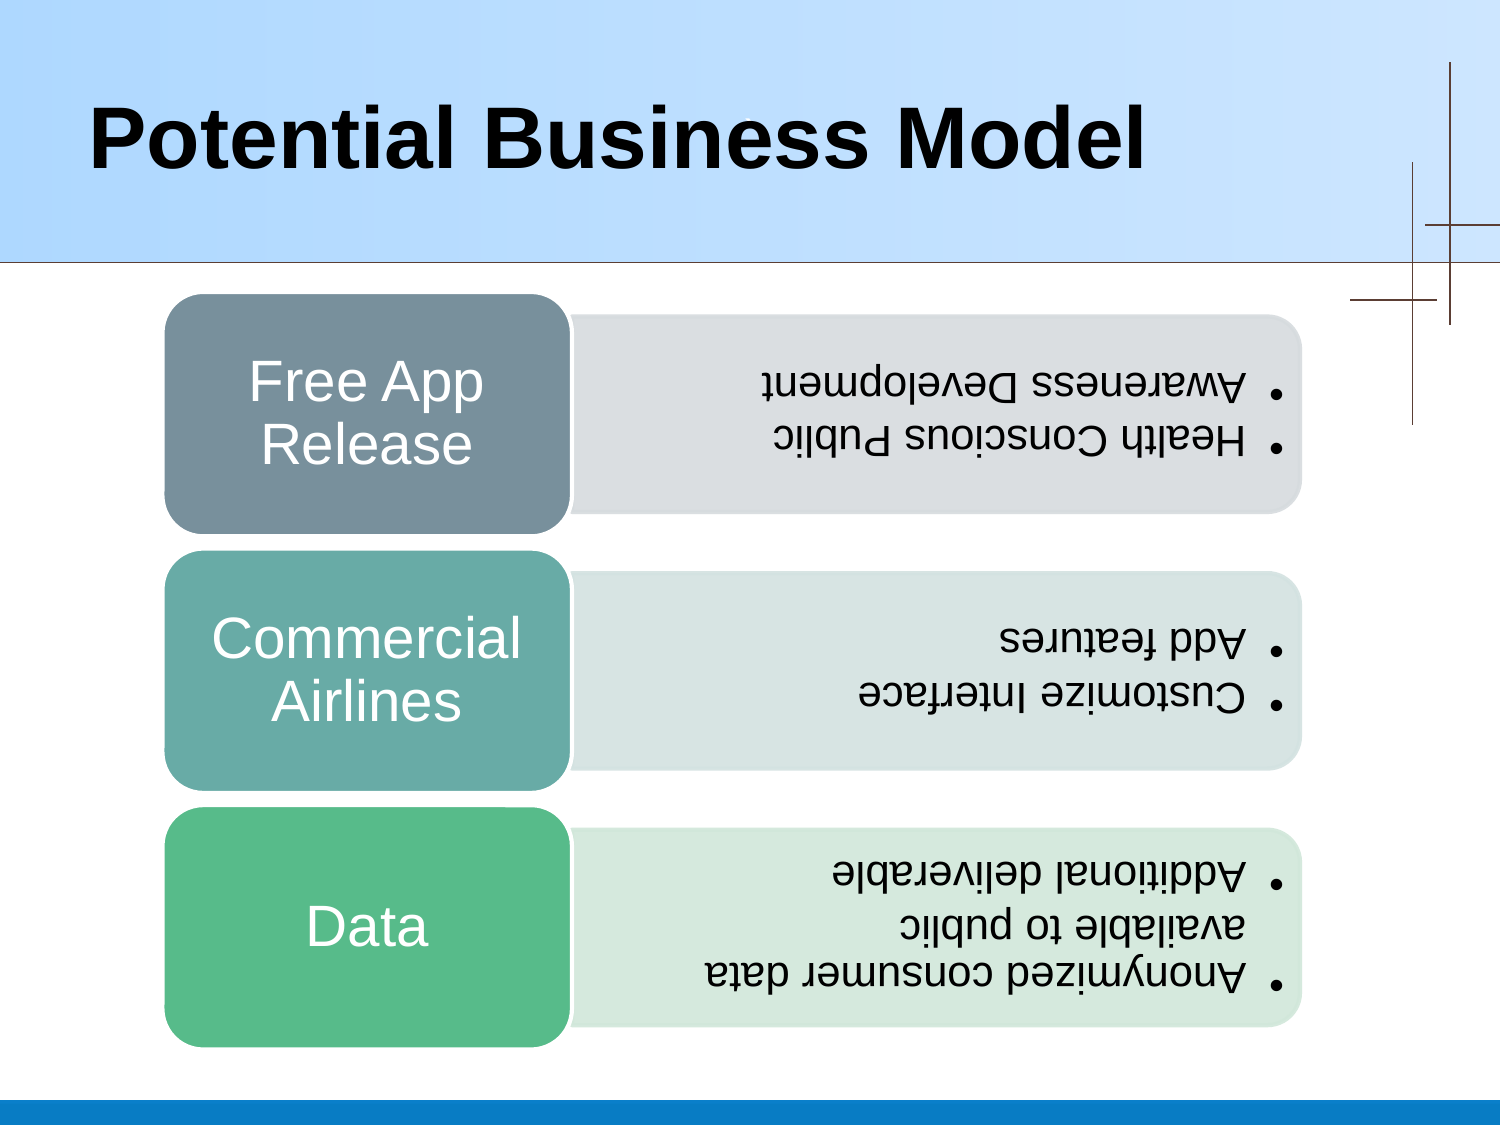

`
  Potential Business Model

Health Conscious Public
Awareness Development
Free App Release
Customize Interface
Add features
Commercial Airlines
Anonymized consumer data available to public
Additional deliverable
Data